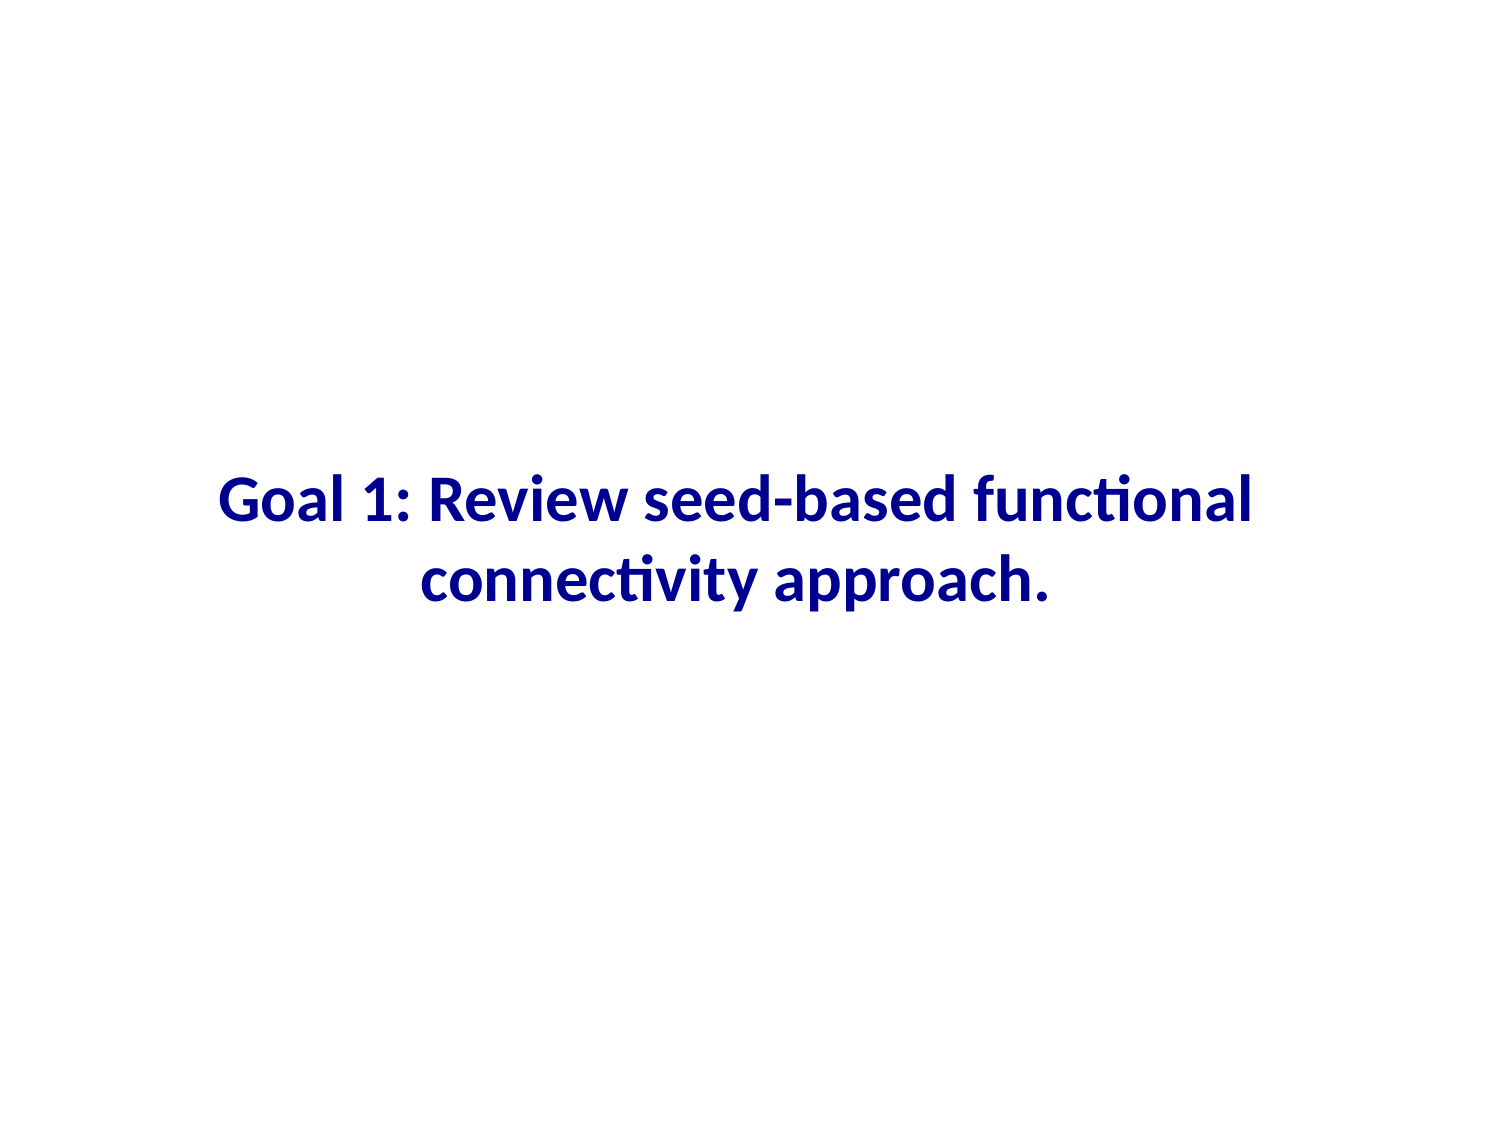

Goal 1: Review seed-based functional connectivity approach.